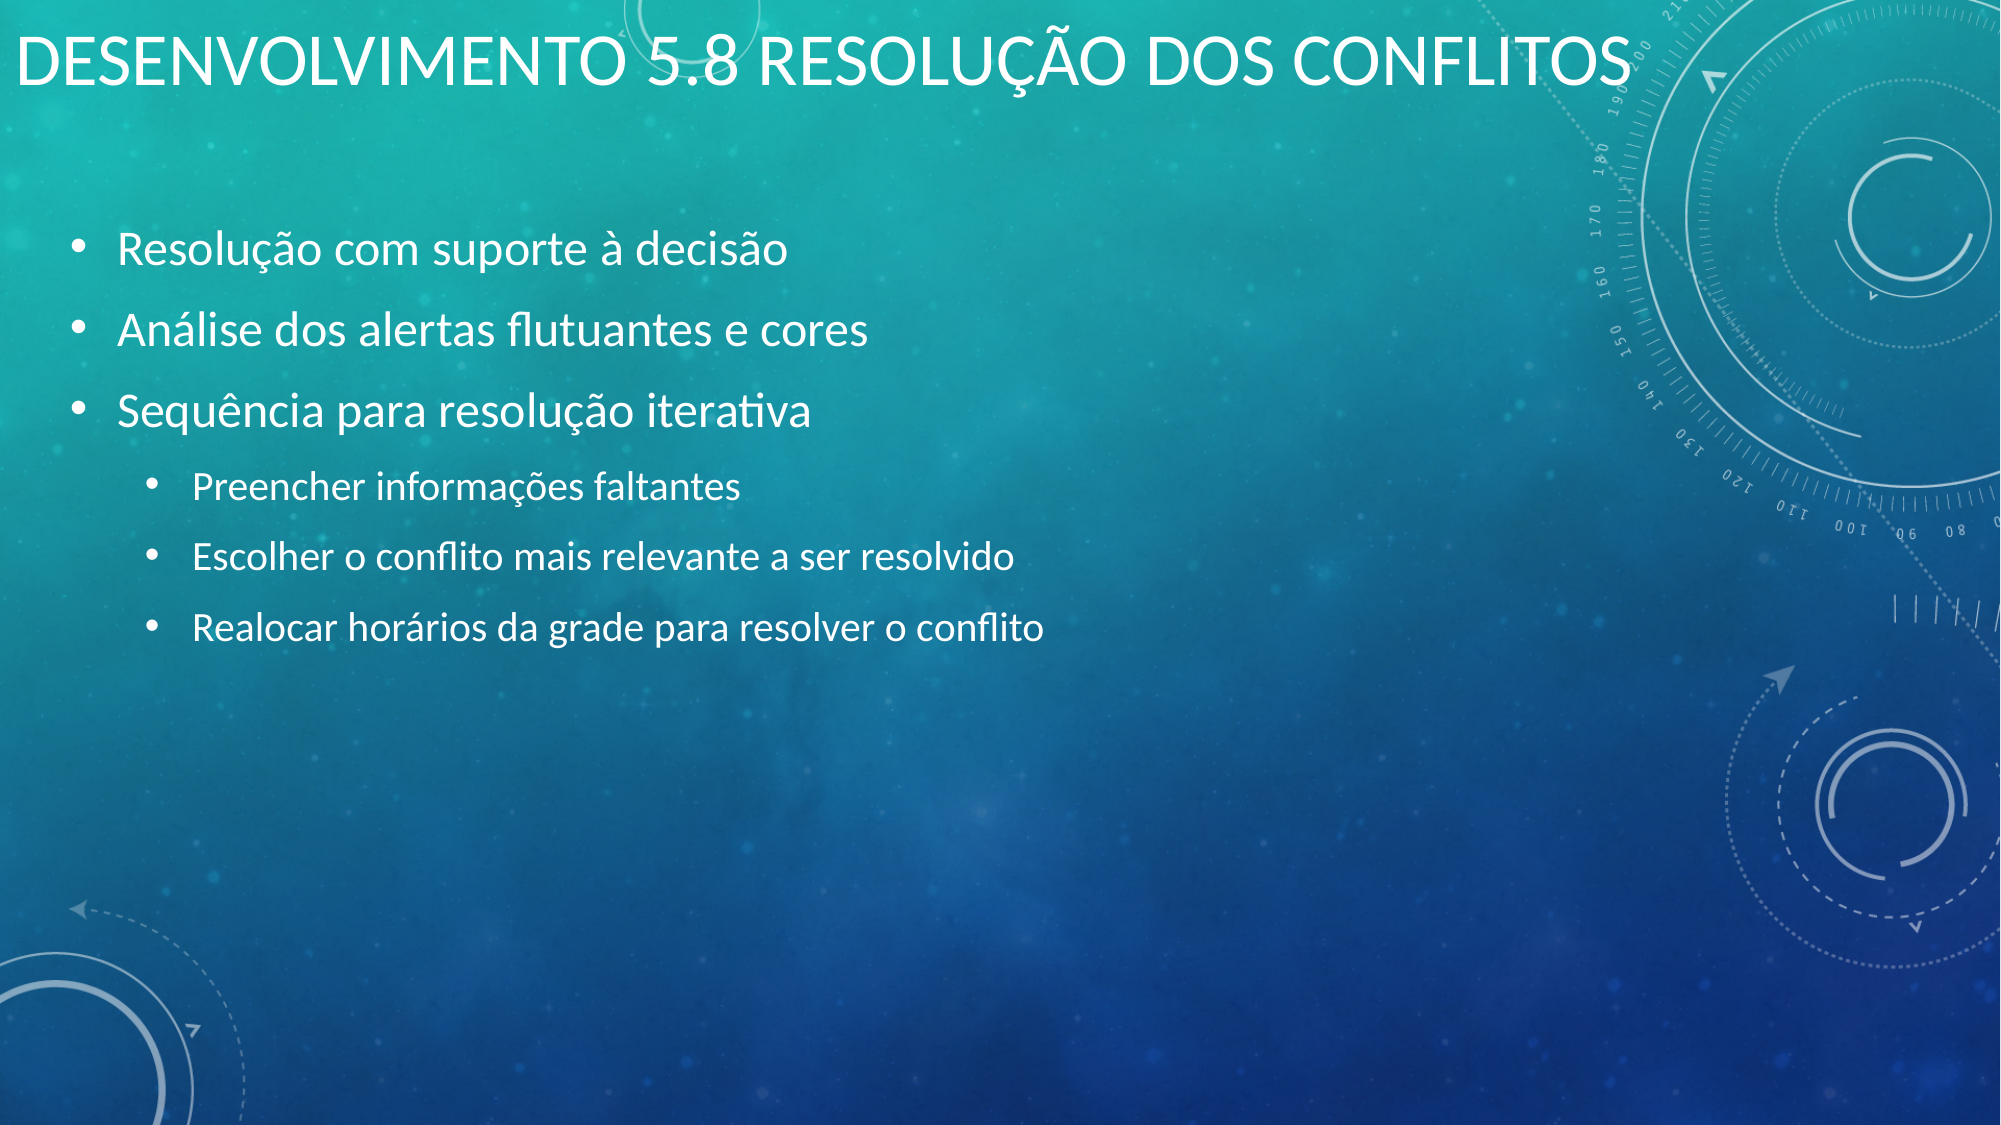

# Desenvolvimento 5.8 Resolução dos conflitos
Resolução com suporte à decisão
Análise dos alertas flutuantes e cores
Sequência para resolução iterativa
Preencher informações faltantes
Escolher o conflito mais relevante a ser resolvido
Realocar horários da grade para resolver o conflito